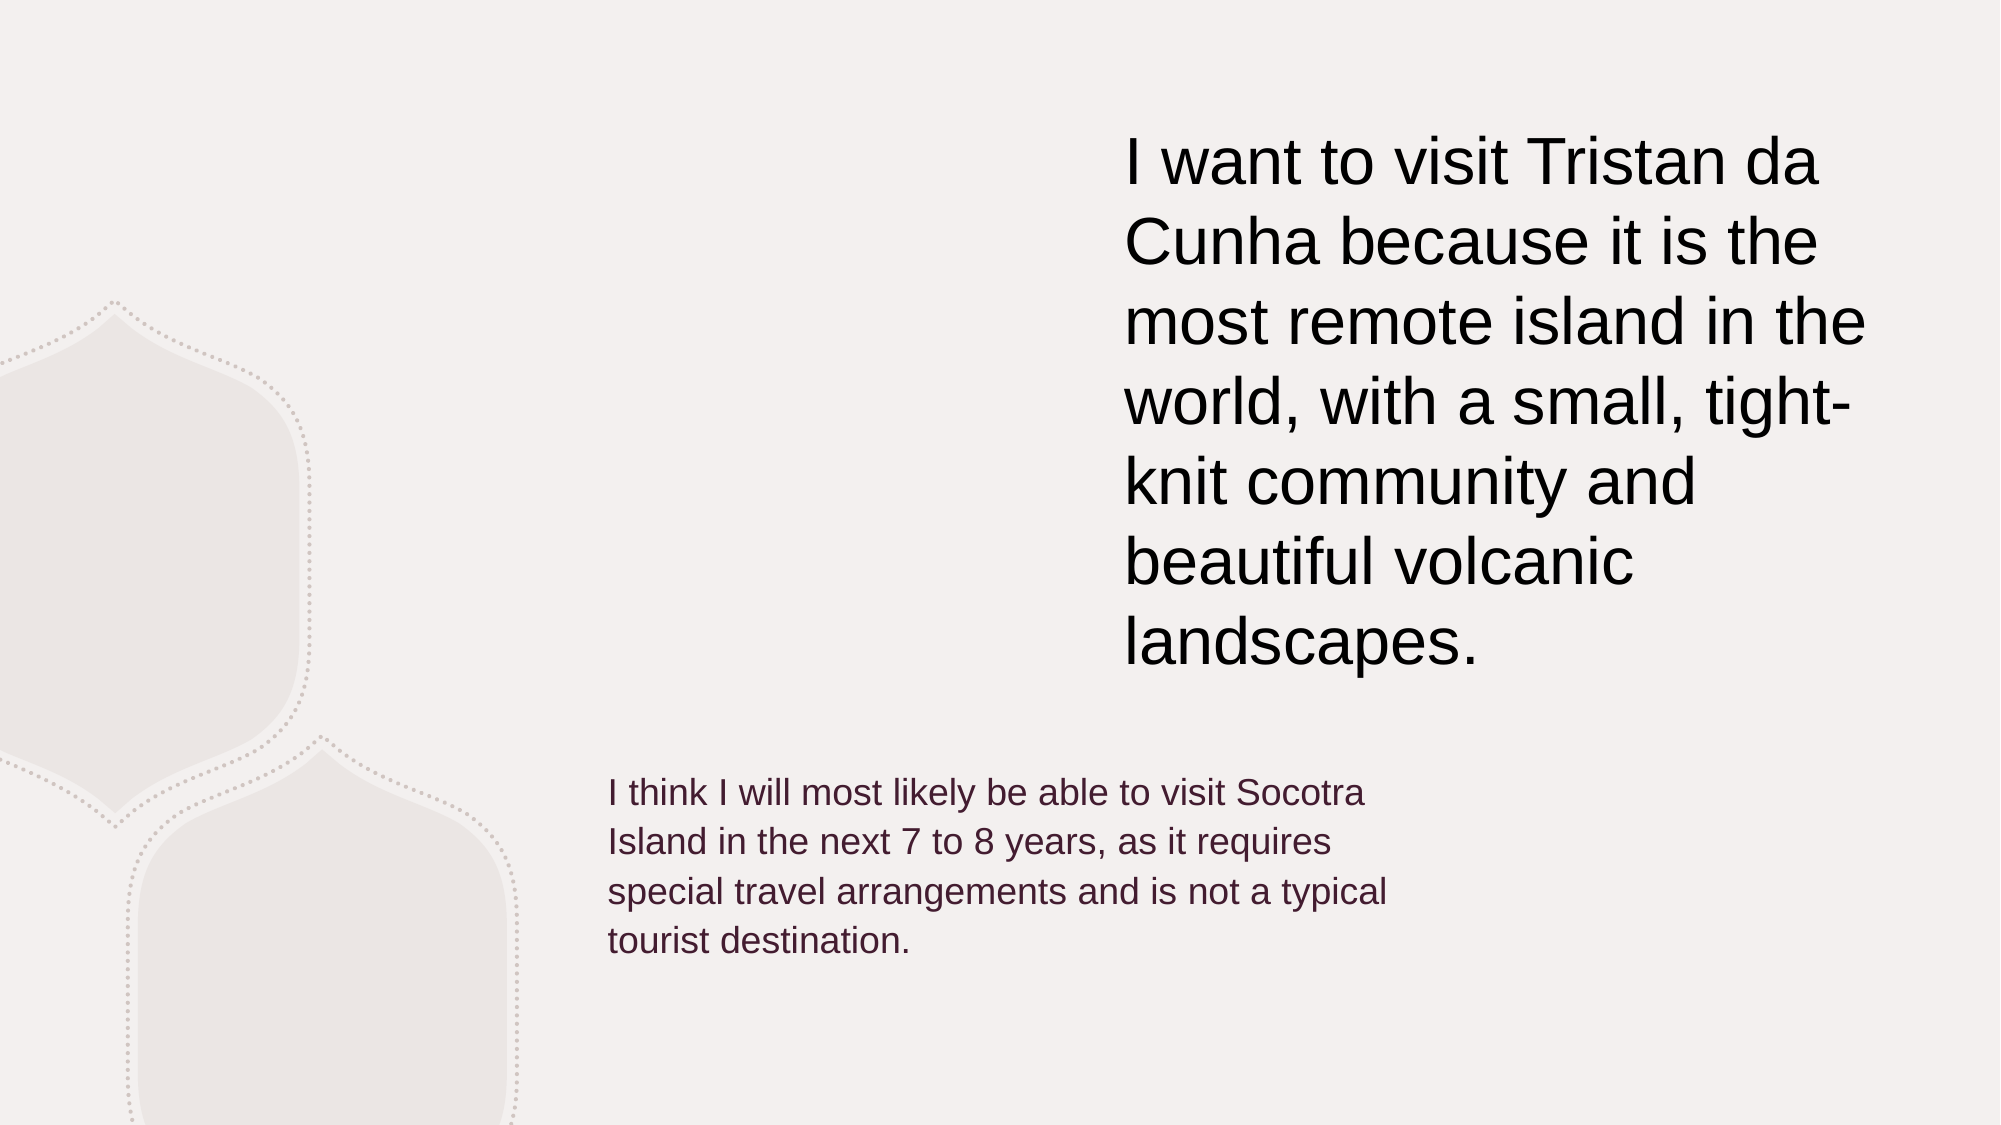

I want to visit Tristan da Cunha because it is the most remote island in the world, with a small, tight-knit community and beautiful volcanic landscapes.

I think I will most likely be able to visit Socotra Island in the next 7 to 8 years, as it requires special travel arrangements and is not a typical tourist destination.